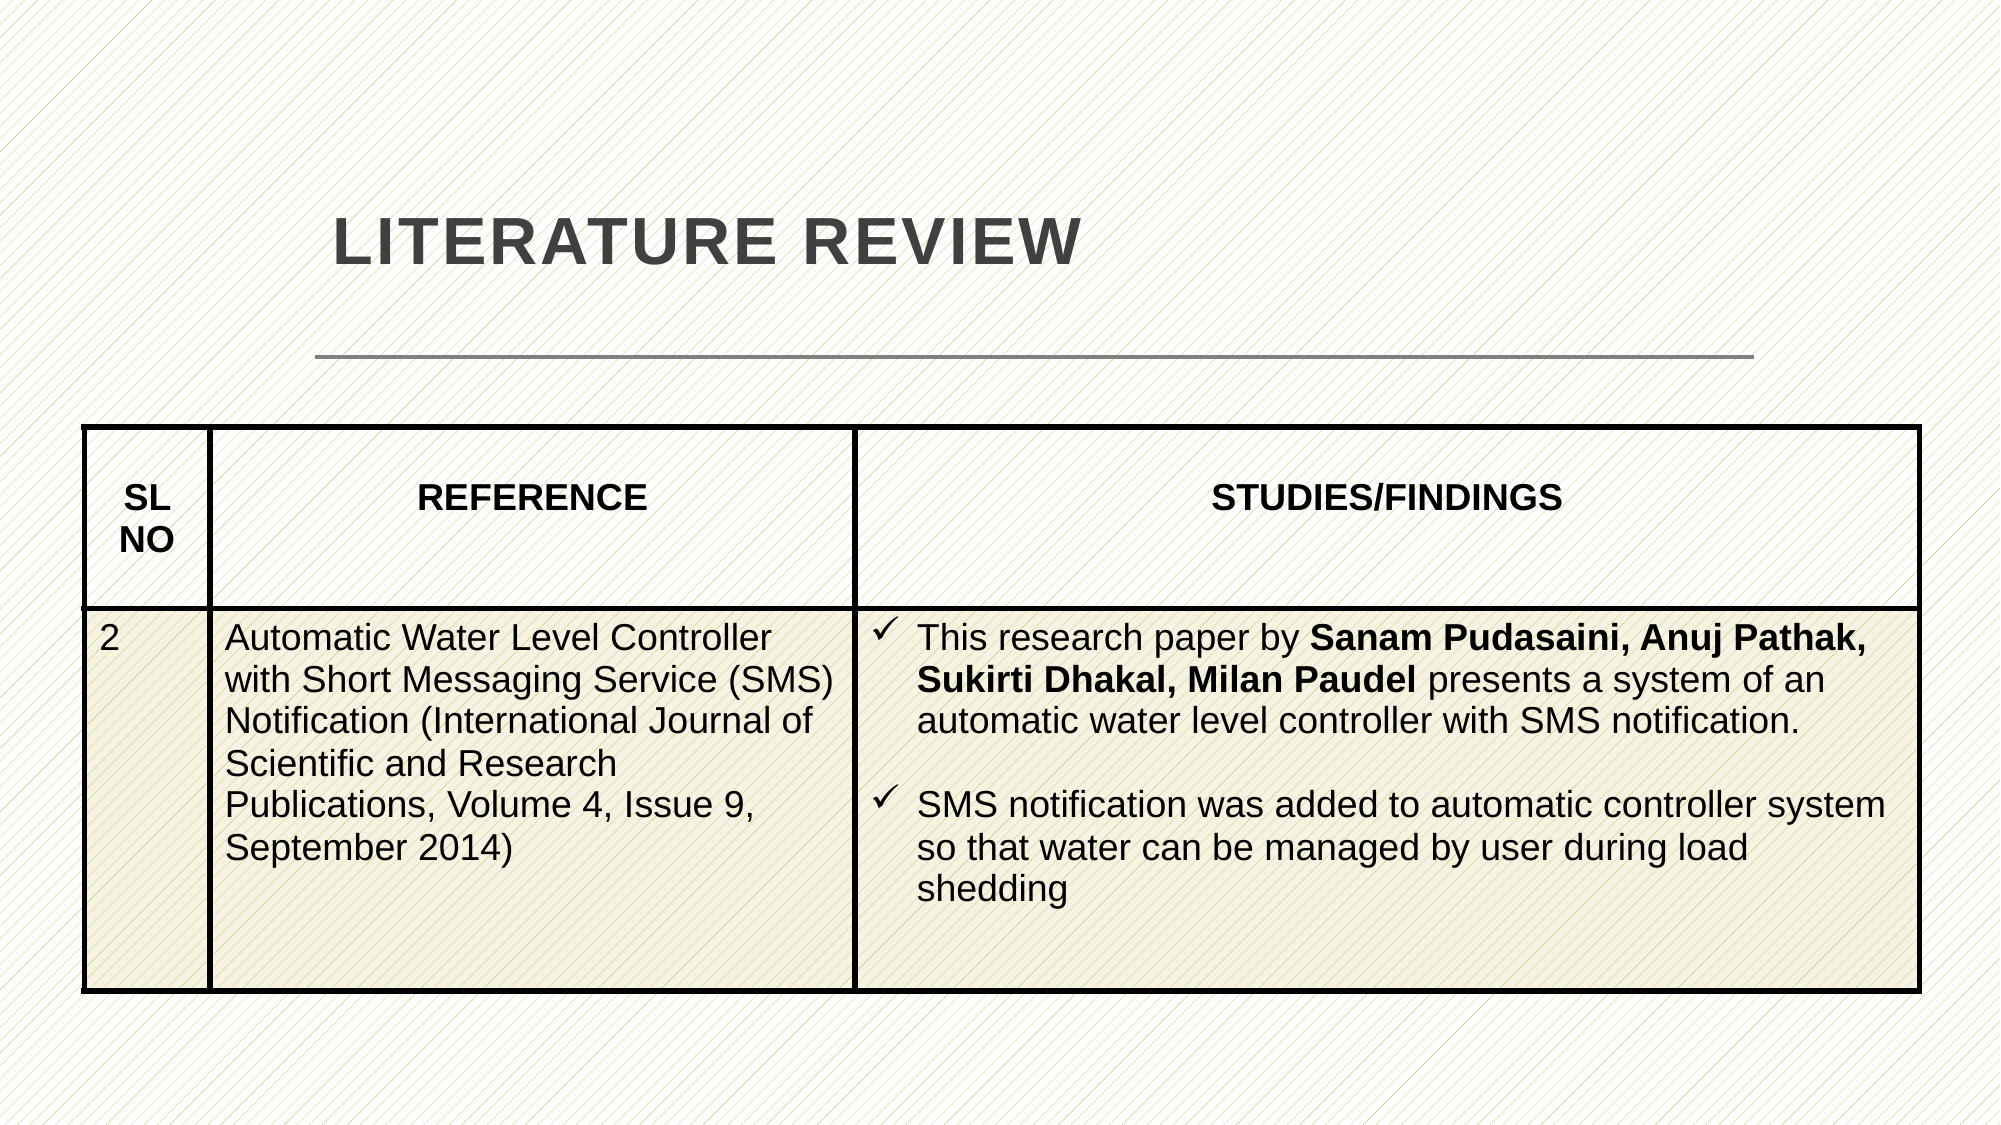

# LITERATURE REVIEW
| SL NO | REFERENCE | STUDIES/FINDINGS |
| --- | --- | --- |
| 2 | Automatic Water Level Controller with Short Messaging Service (SMS) Notification (International Journal of Scientific and Research Publications, Volume 4, Issue 9, September 2014) | This research paper by Sanam Pudasaini, Anuj Pathak, Sukirti Dhakal, Milan Paudel presents a system of an automatic water level controller with SMS notification. SMS notification was added to automatic controller system so that water can be managed by user during load shedding |